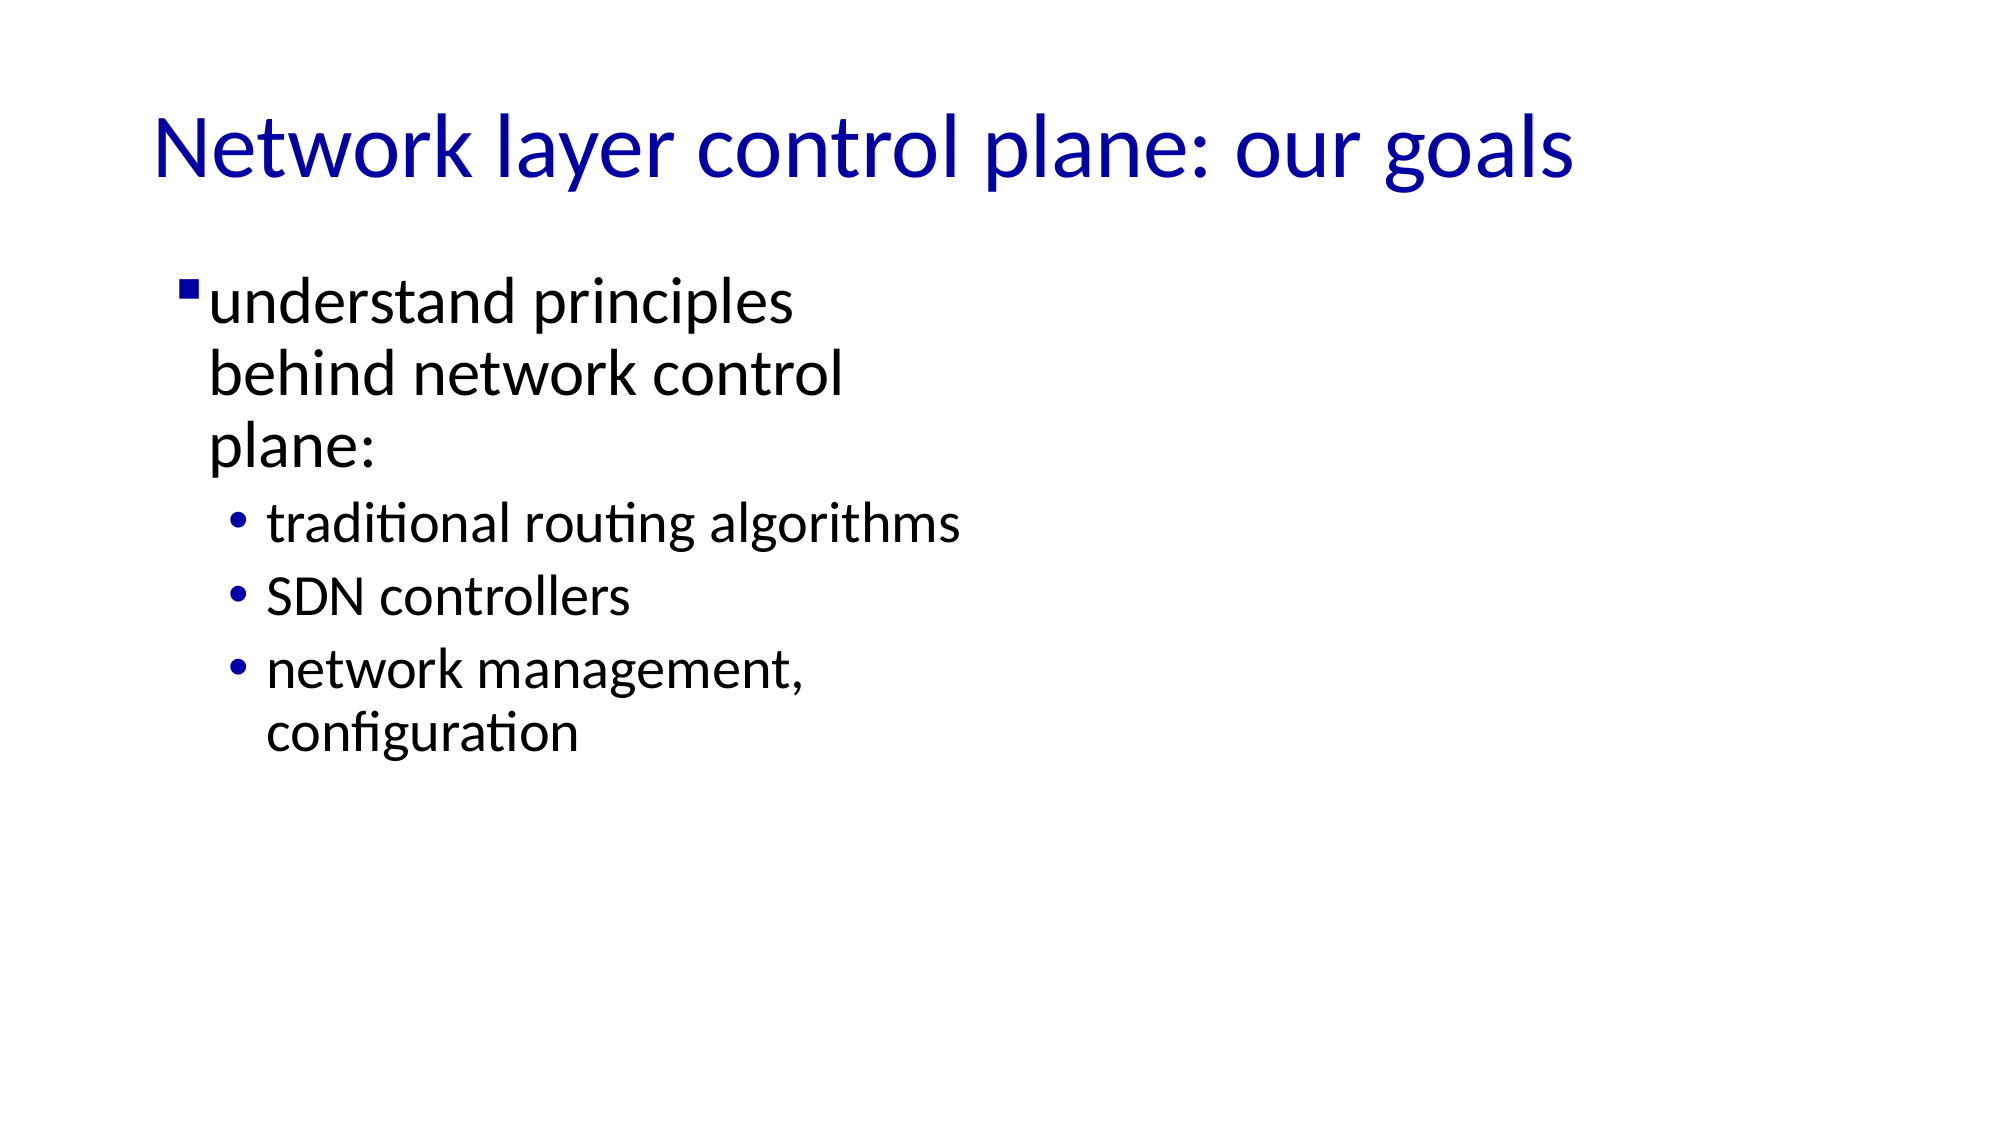

# Network layer control plane: our goals
understand principles behind network control plane:
traditional routing algorithms
SDN controllers
network management, configuration